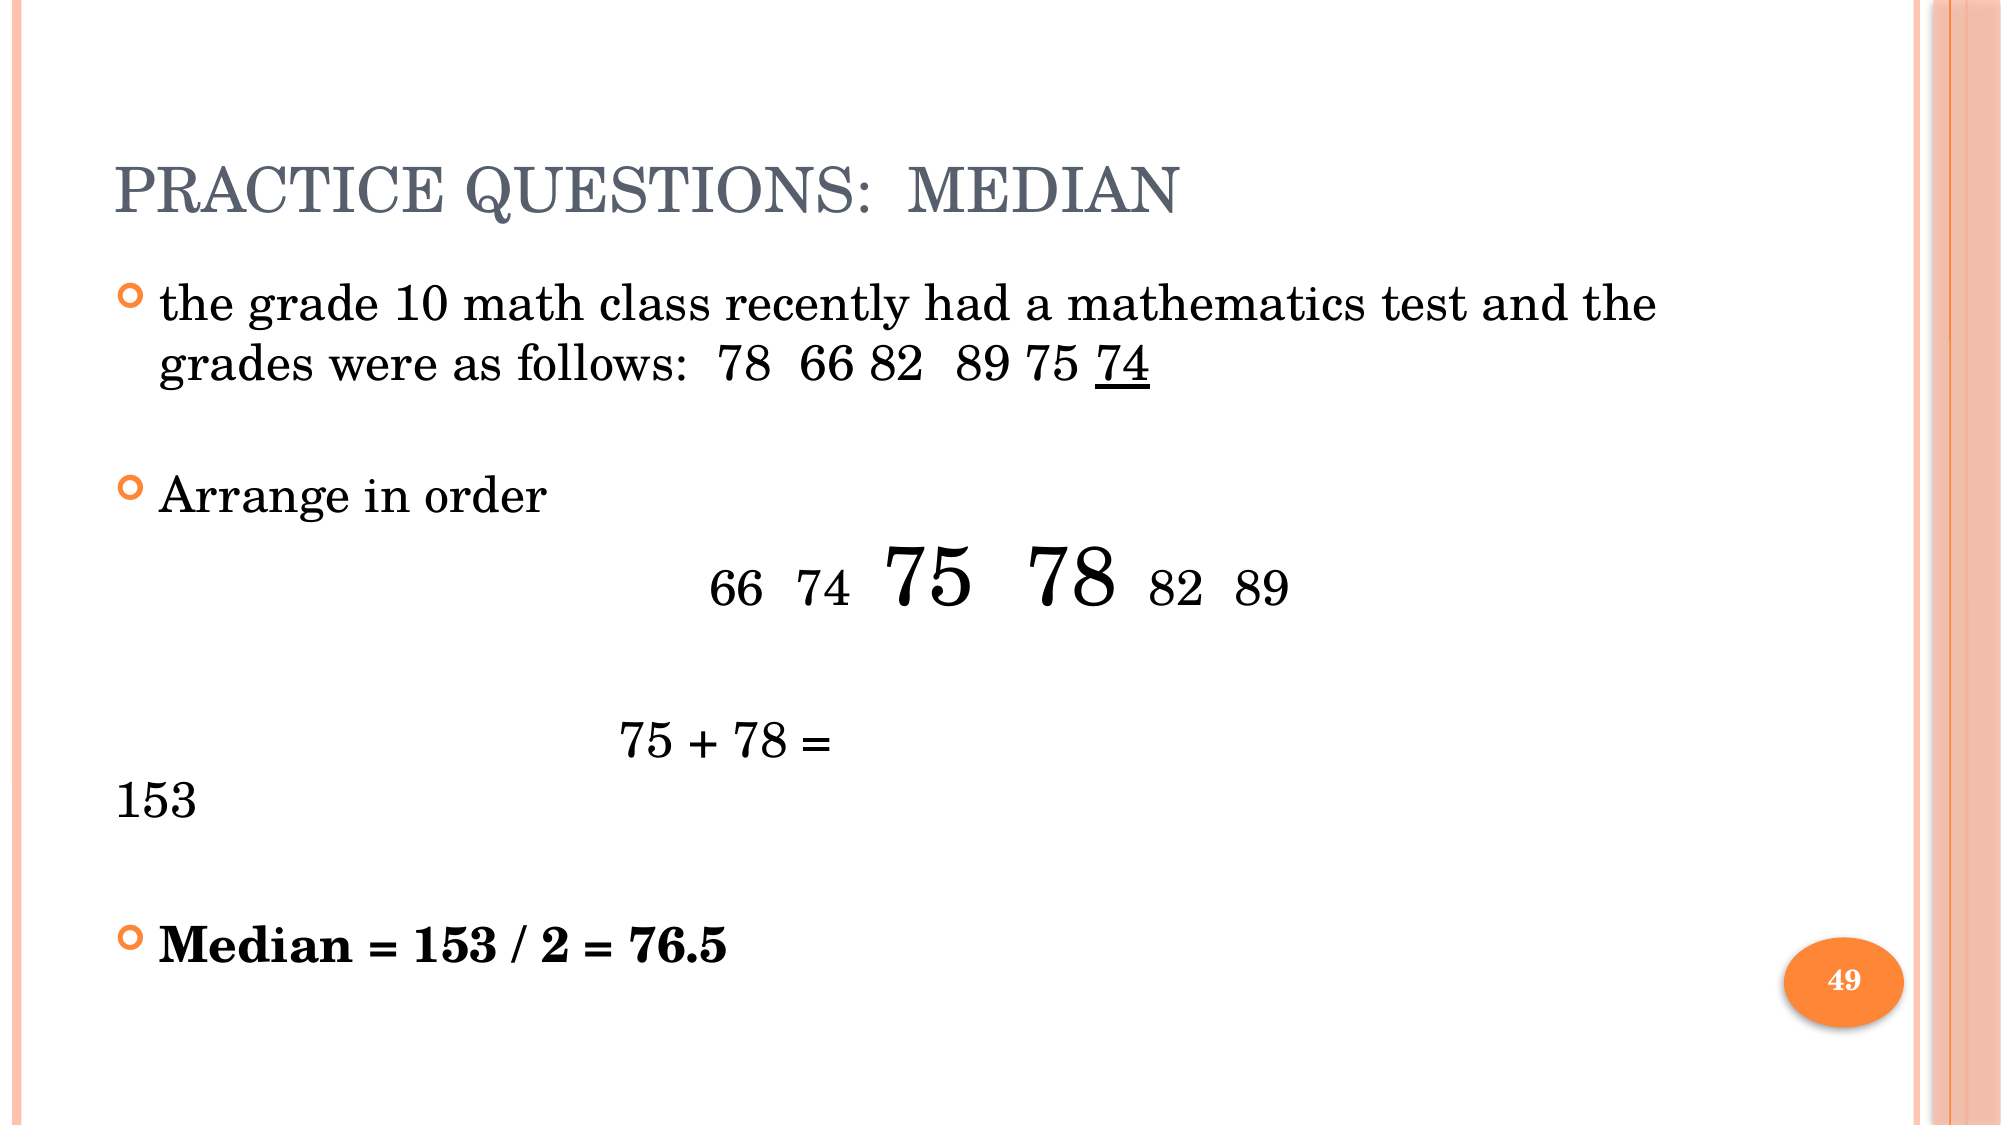

# Practice Questions:  Median
the grade 10 math class recently had a mathematics test and the grades were as follows:  78  66 82  89 75 74
Arrange in order              
                                 66  74  75  78  82  89

                                    75 + 78 = 153

Median = 153 / 2 = 76.5
49